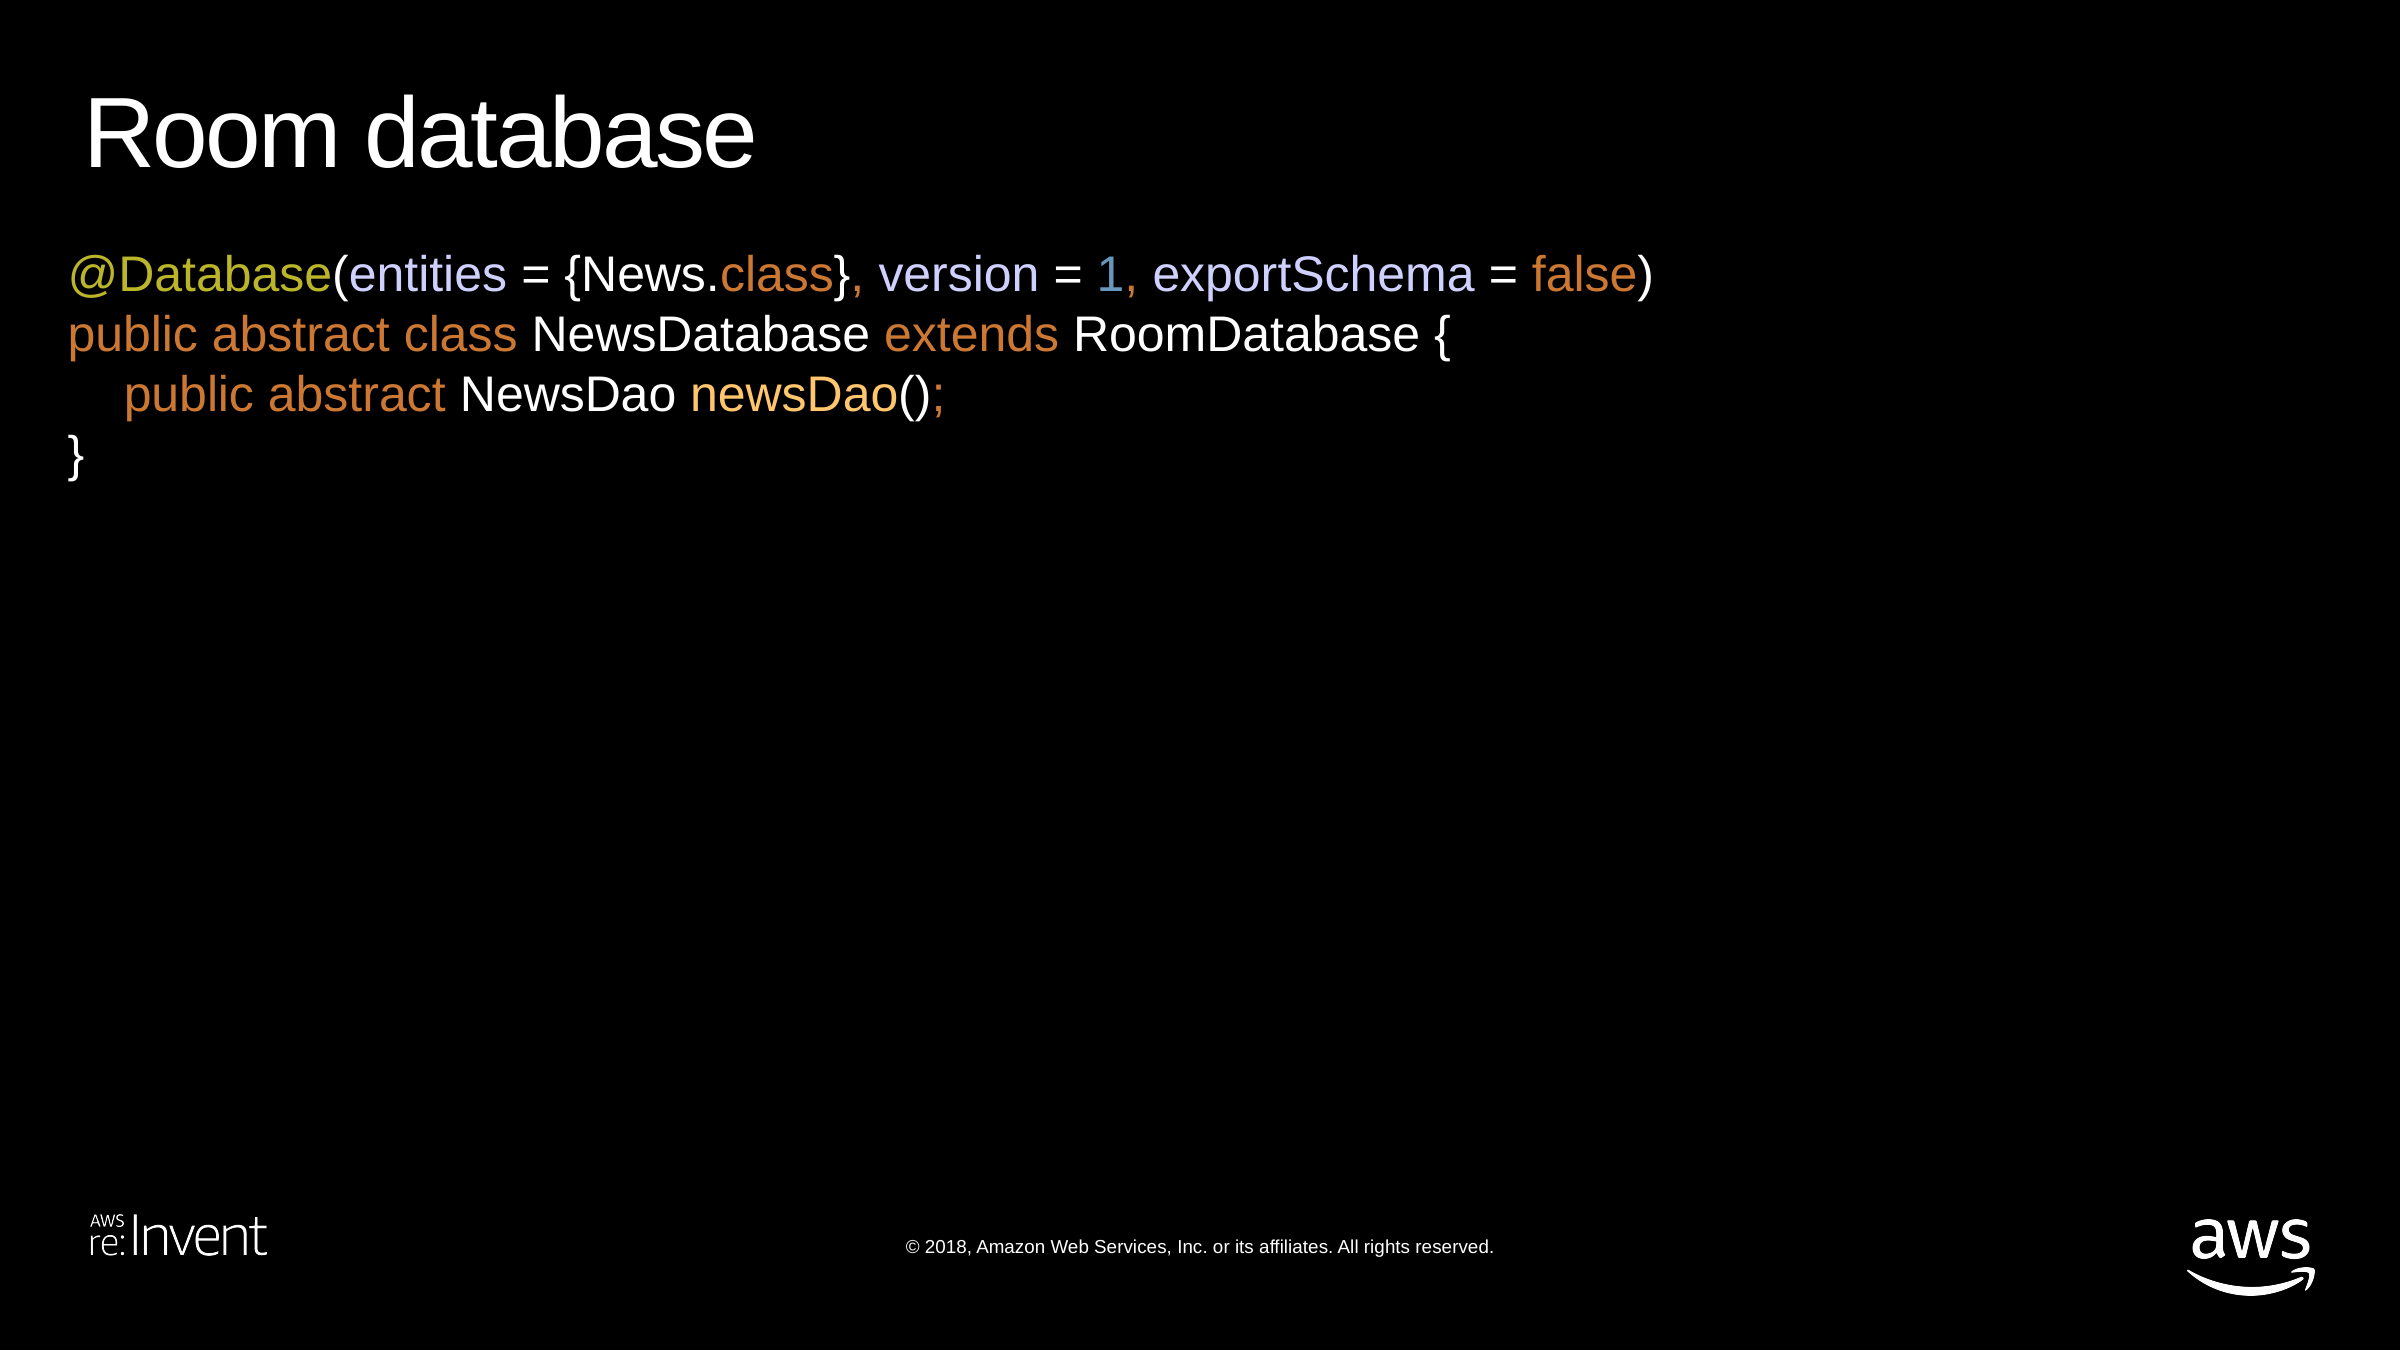

Room database
@Database(entities = {News.class}, version = 1, exportSchema = false)
public abstract class NewsDatabase extends RoomDatabase {
    public abstract NewsDao newsDao();
}